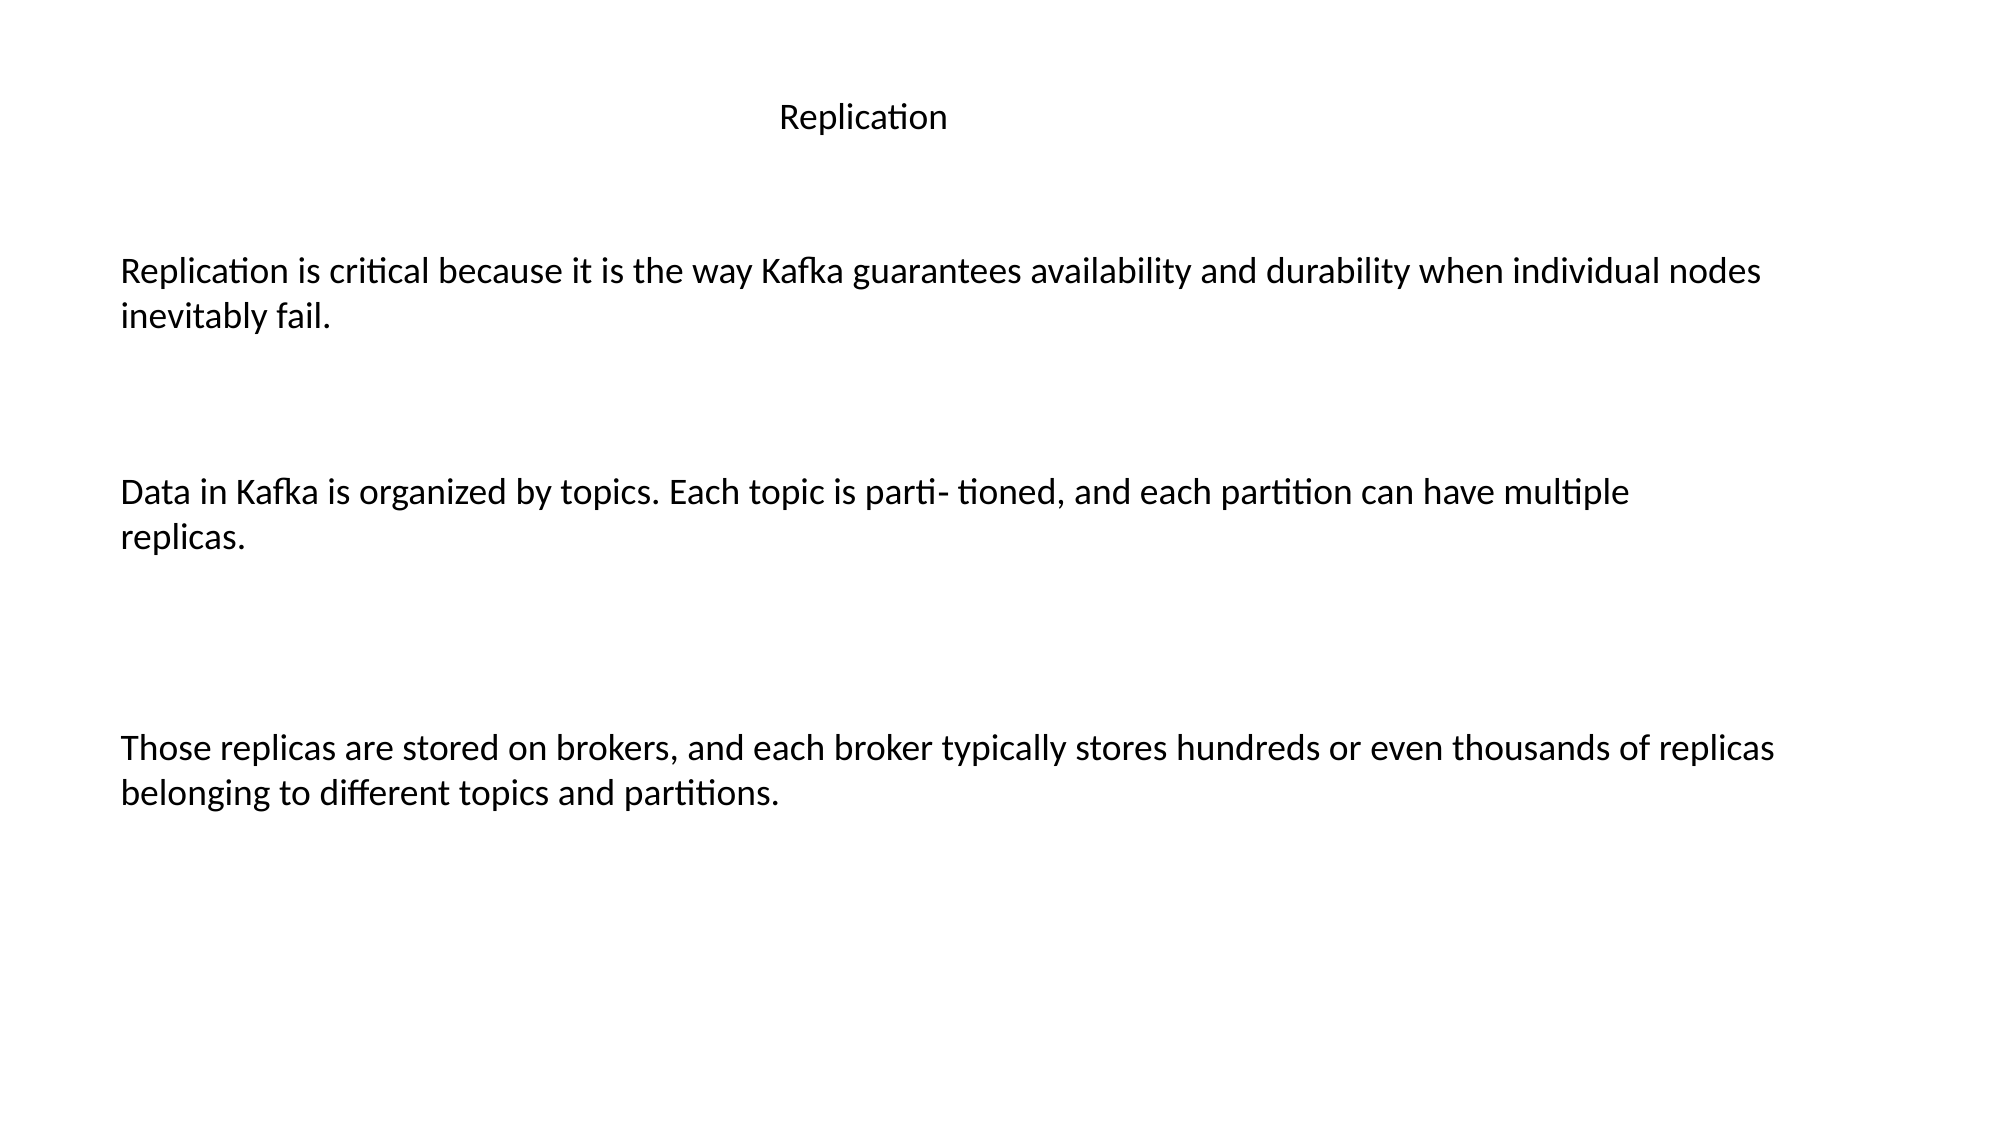

Replication
Replication is critical because it is the way Kafka guarantees availability and durability when individual nodes inevitably fail.
Data in Kafka is organized by topics. Each topic is parti‐ tioned, and each partition can have multiple replicas.
Those replicas are stored on brokers, and each broker typically stores hundreds or even thousands of replicas belonging to different topics and partitions.